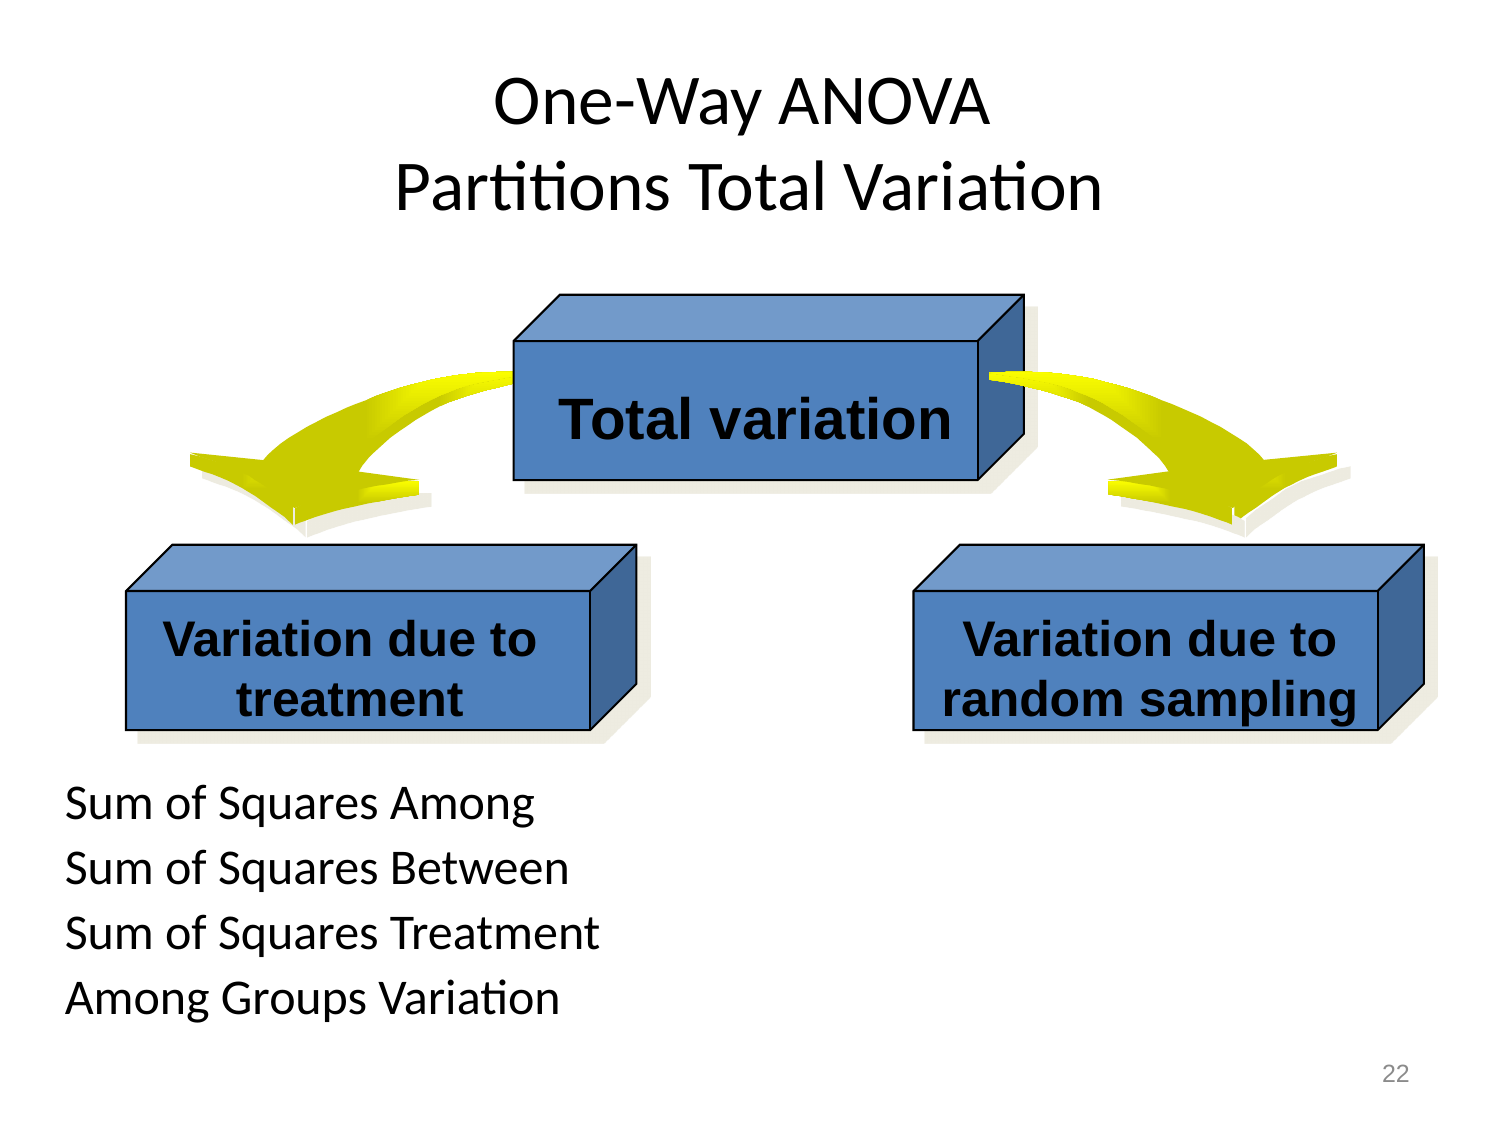

# One-Way ANOVA Partitions Total Variation

Total variation

Variation due to treatment
Variation due to random sampling
Sum of Squares Among
Sum of Squares Between
Sum of Squares Treatment
Among Groups Variation
22